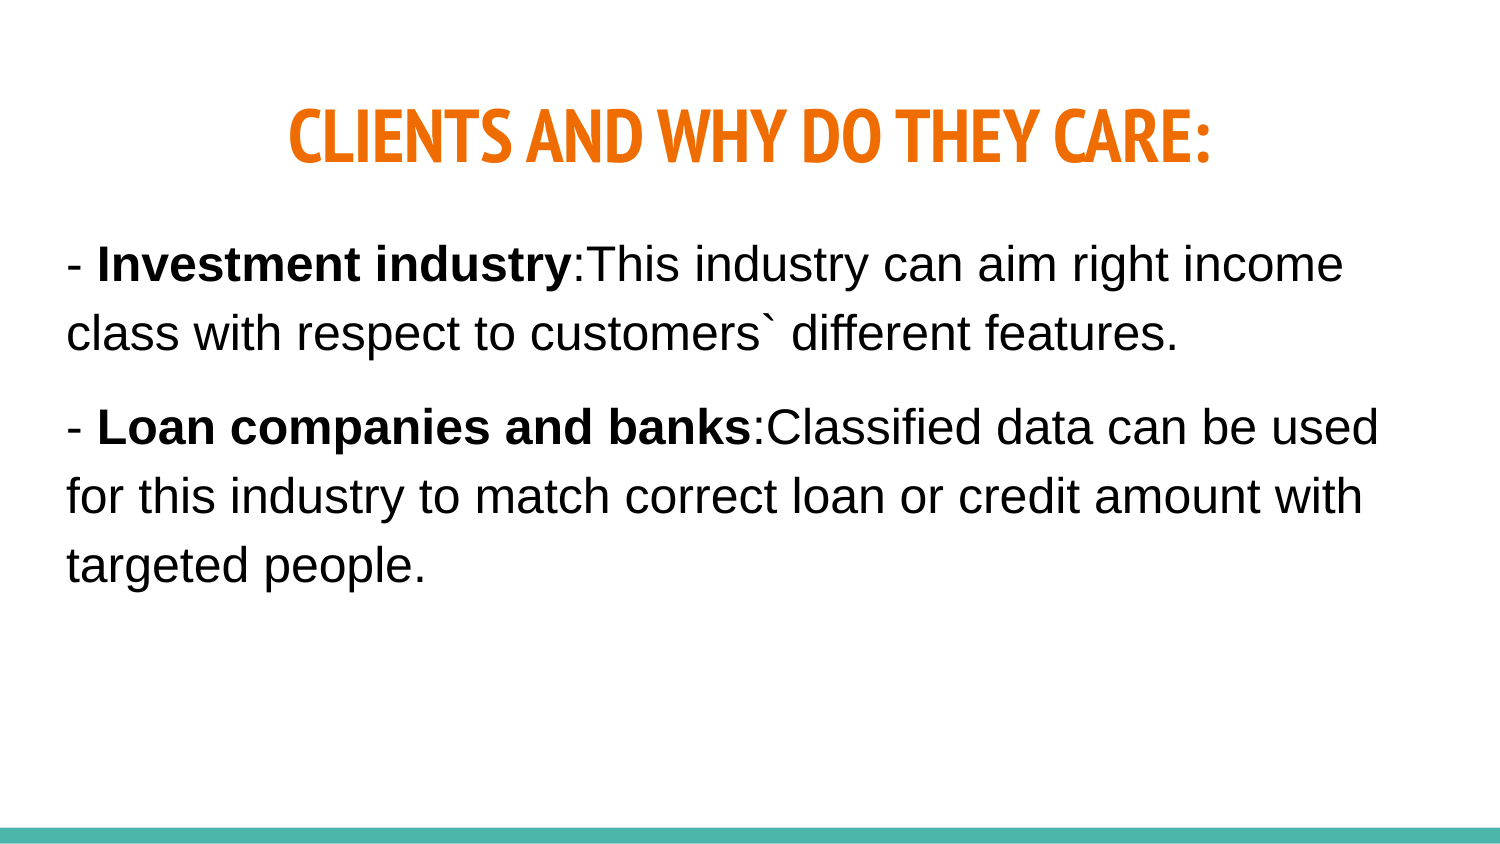

# CLIENTS AND WHY DO THEY CARE:
- ​Investment industry​:This industry can aim right income class with respect to customers` different features.
- ​Loan companies and banks​:Classified data can be used for this industry to match correct loan or credit amount with targeted people.